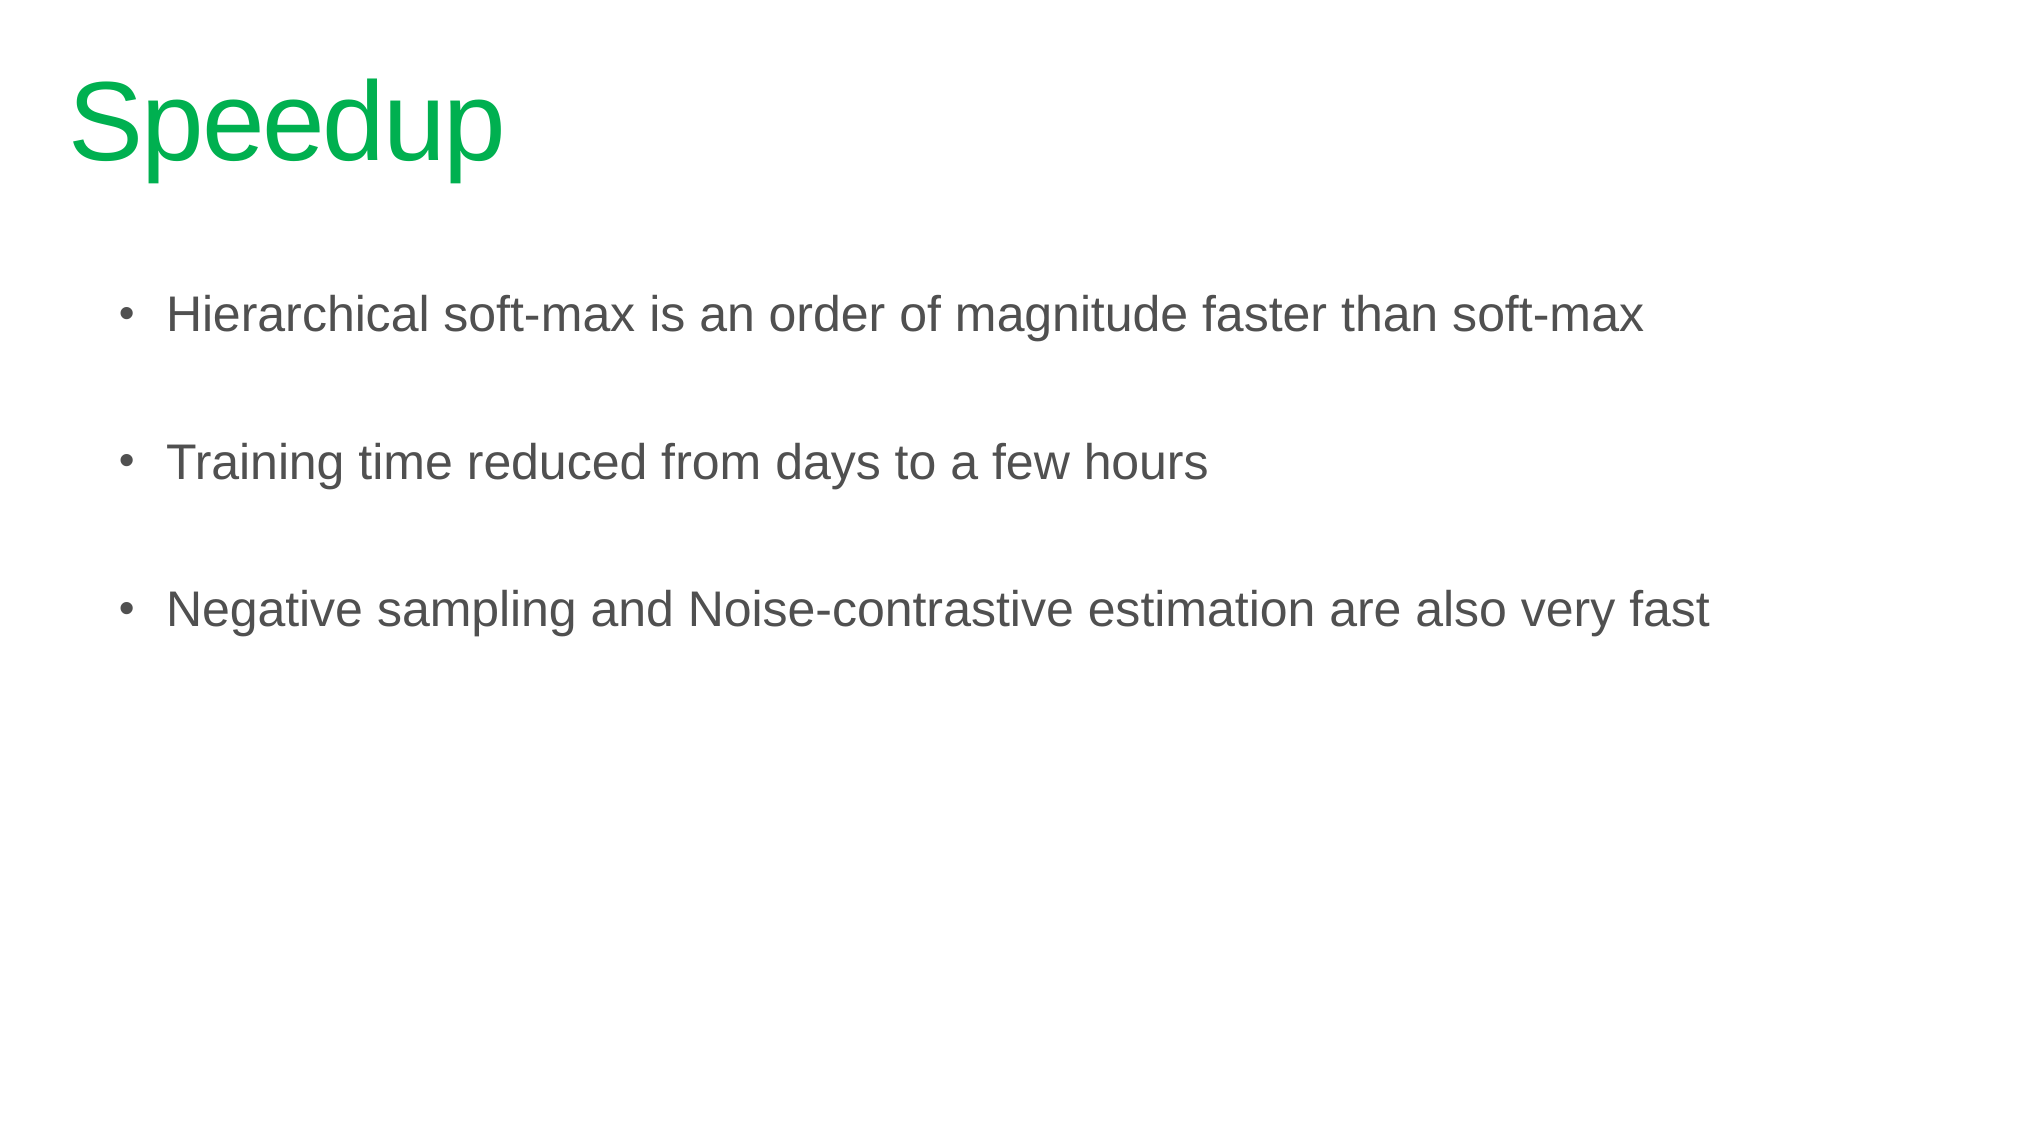

# Speedup
Hierarchical soft-max is an order of magnitude faster than soft-max

Training time reduced from days to a few hours

Negative sampling and Noise-contrastive estimation are also very fast